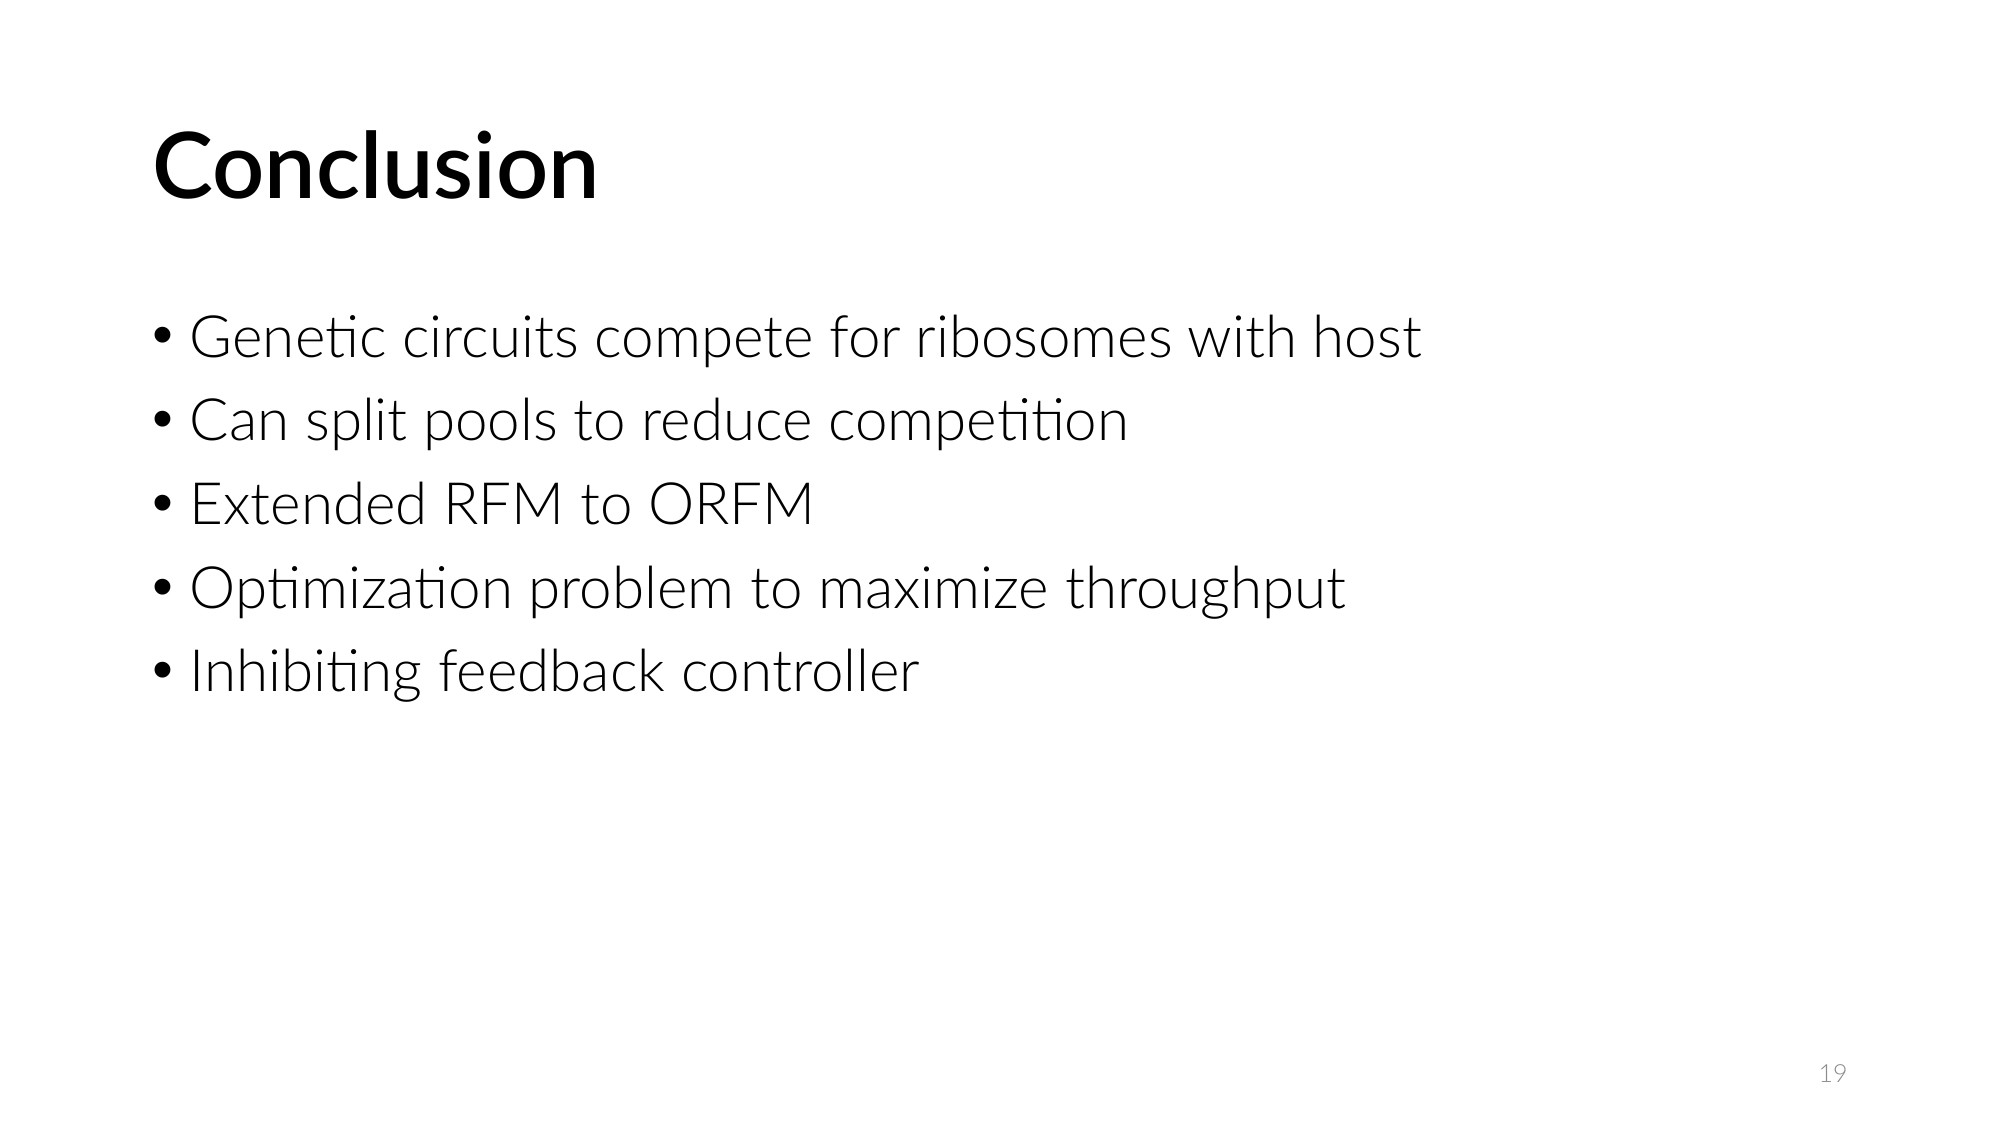

# Conclusion
Genetic circuits compete for ribosomes with host
Can split pools to reduce competition
Extended RFM to ORFM
Optimization problem to maximize throughput
Inhibiting feedback controller

19